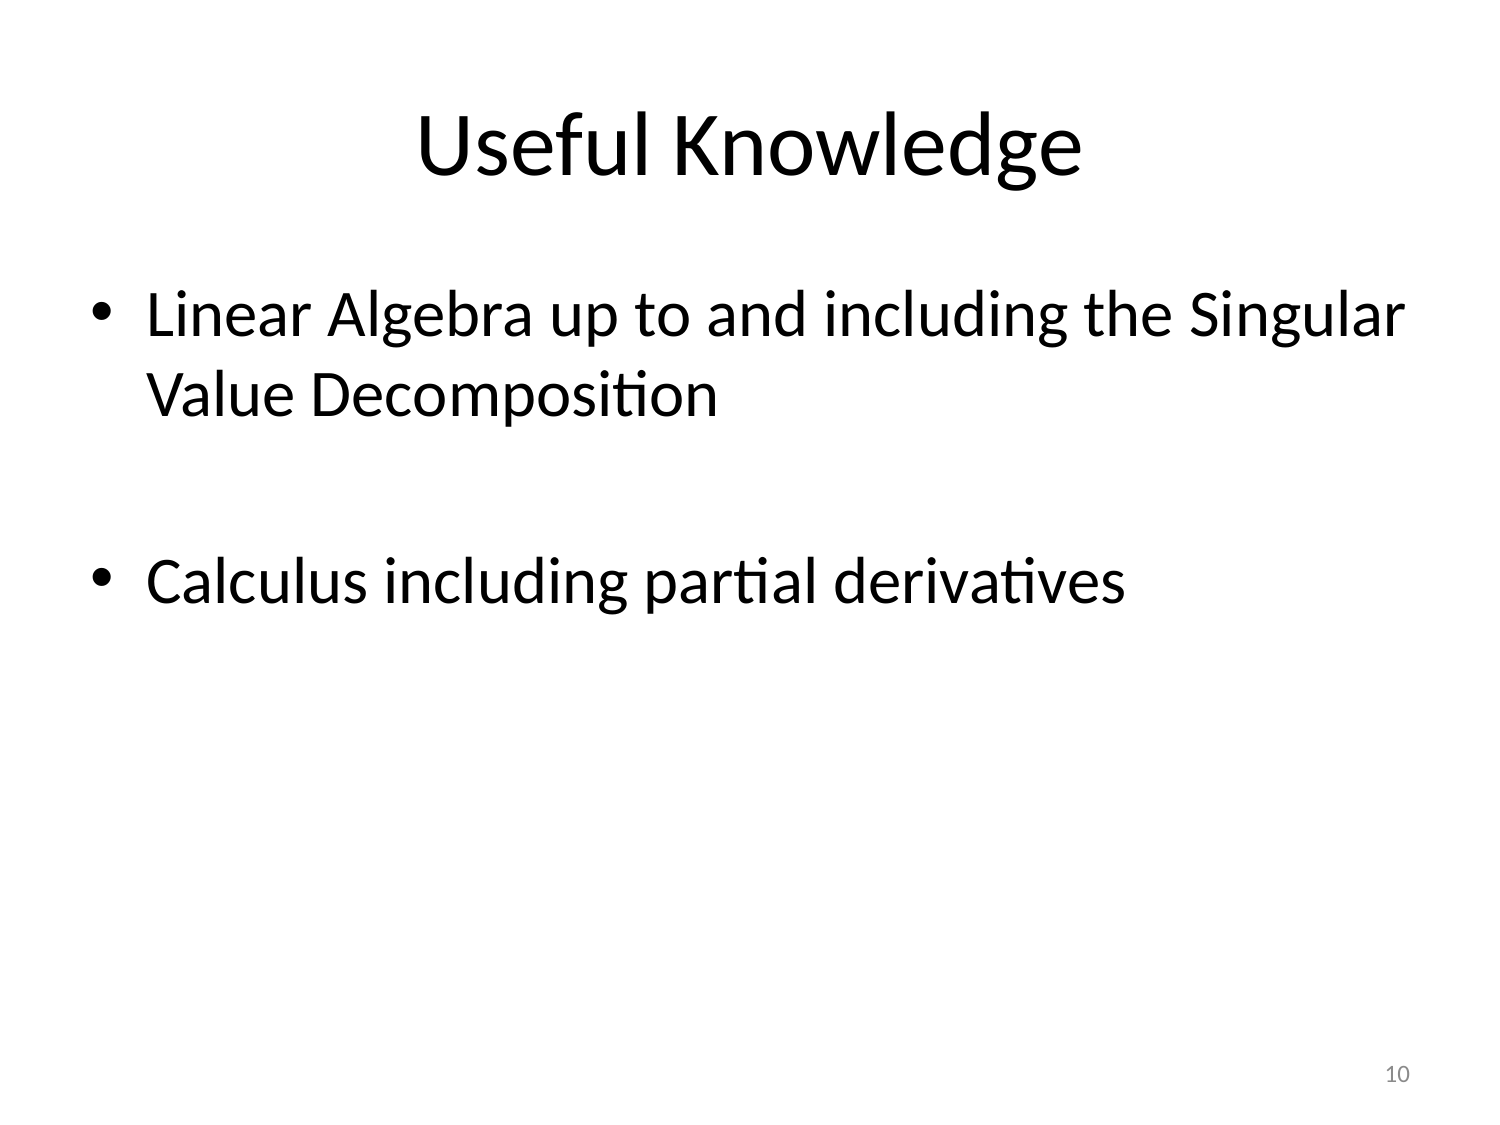

# Useful Knowledge
Linear Algebra up to and including the Singular Value Decomposition

Calculus including partial derivatives
10